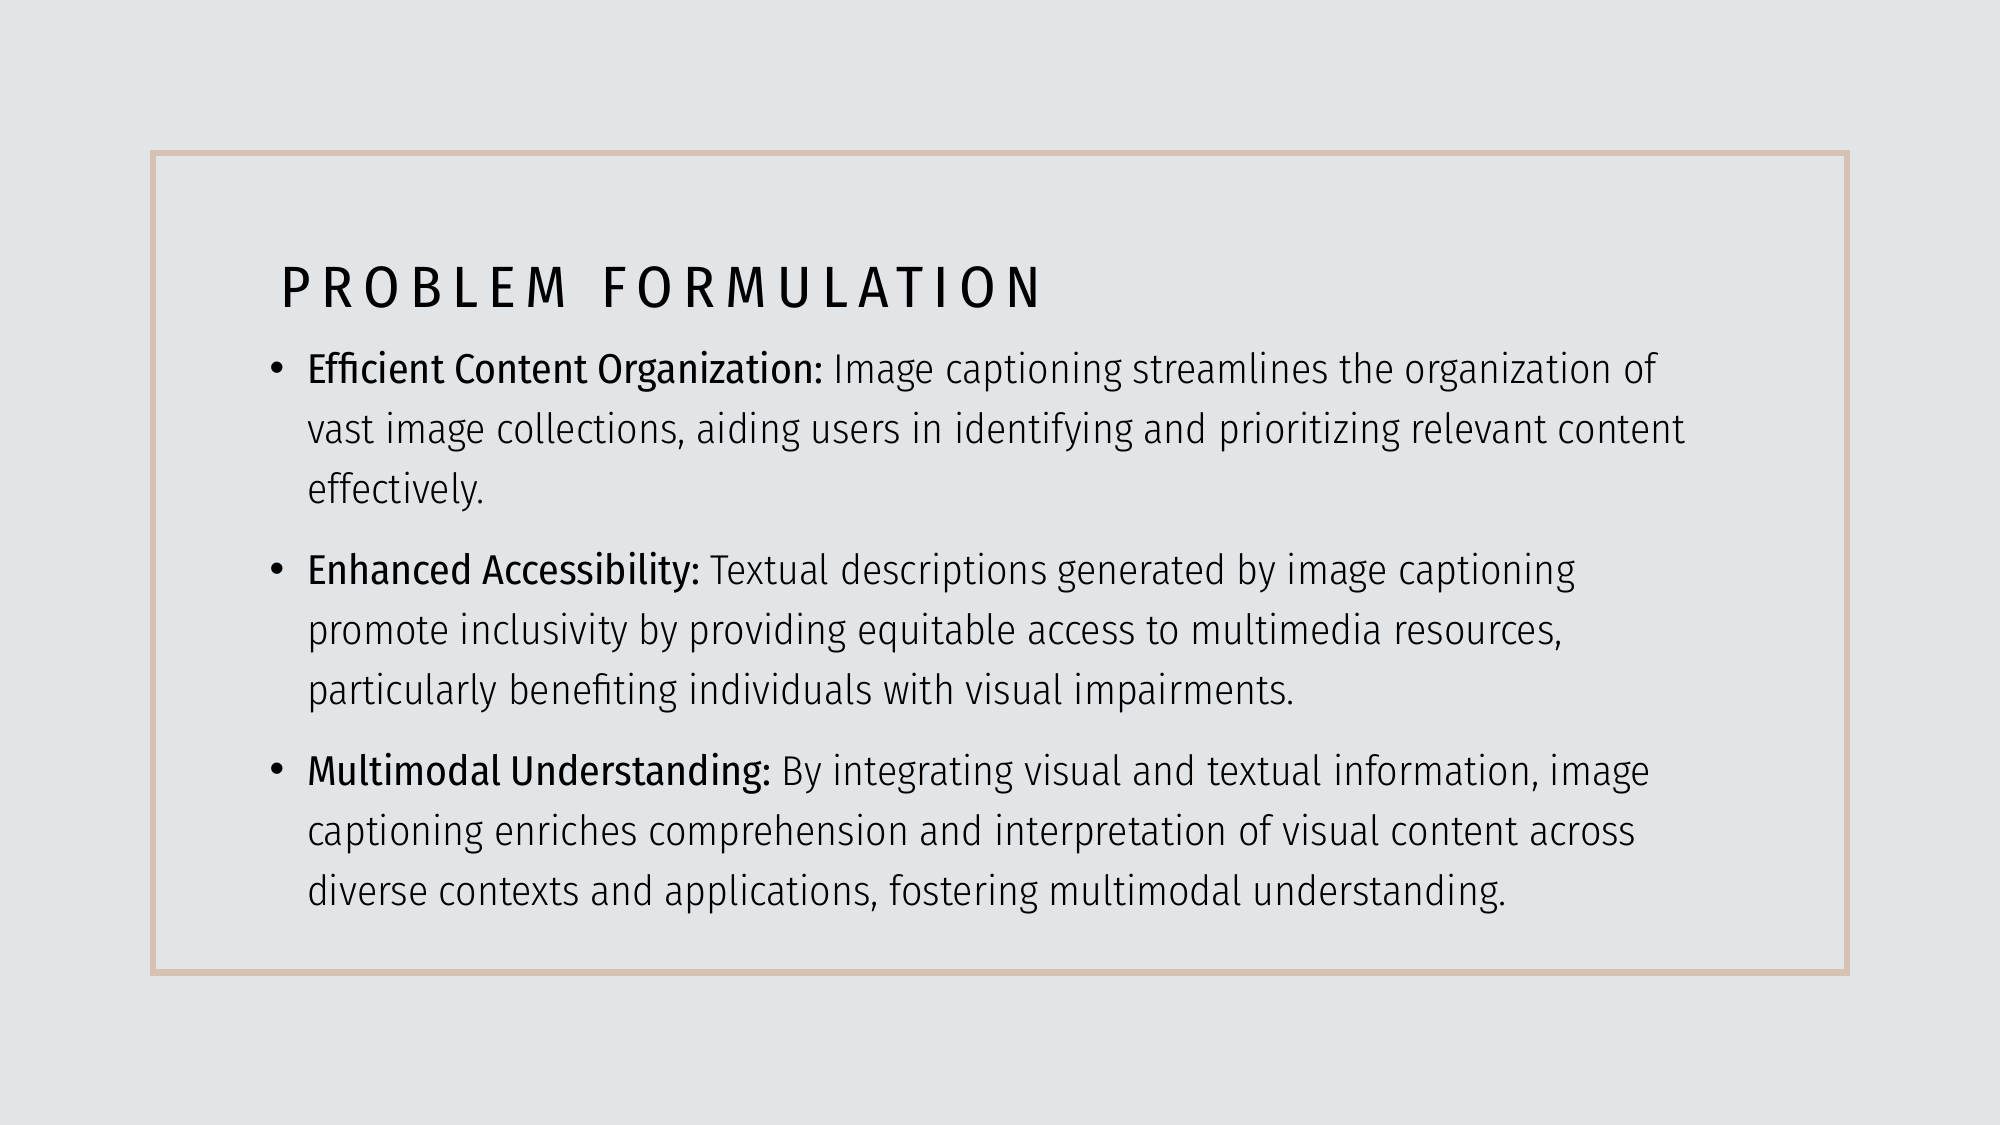

# Problem Formulation
Efficient Content Organization: Image captioning streamlines the organization of vast image collections, aiding users in identifying and prioritizing relevant content effectively.
Enhanced Accessibility: Textual descriptions generated by image captioning promote inclusivity by providing equitable access to multimedia resources, particularly benefiting individuals with visual impairments.
Multimodal Understanding: By integrating visual and textual information, image captioning enriches comprehension and interpretation of visual content across diverse contexts and applications, fostering multimodal understanding.